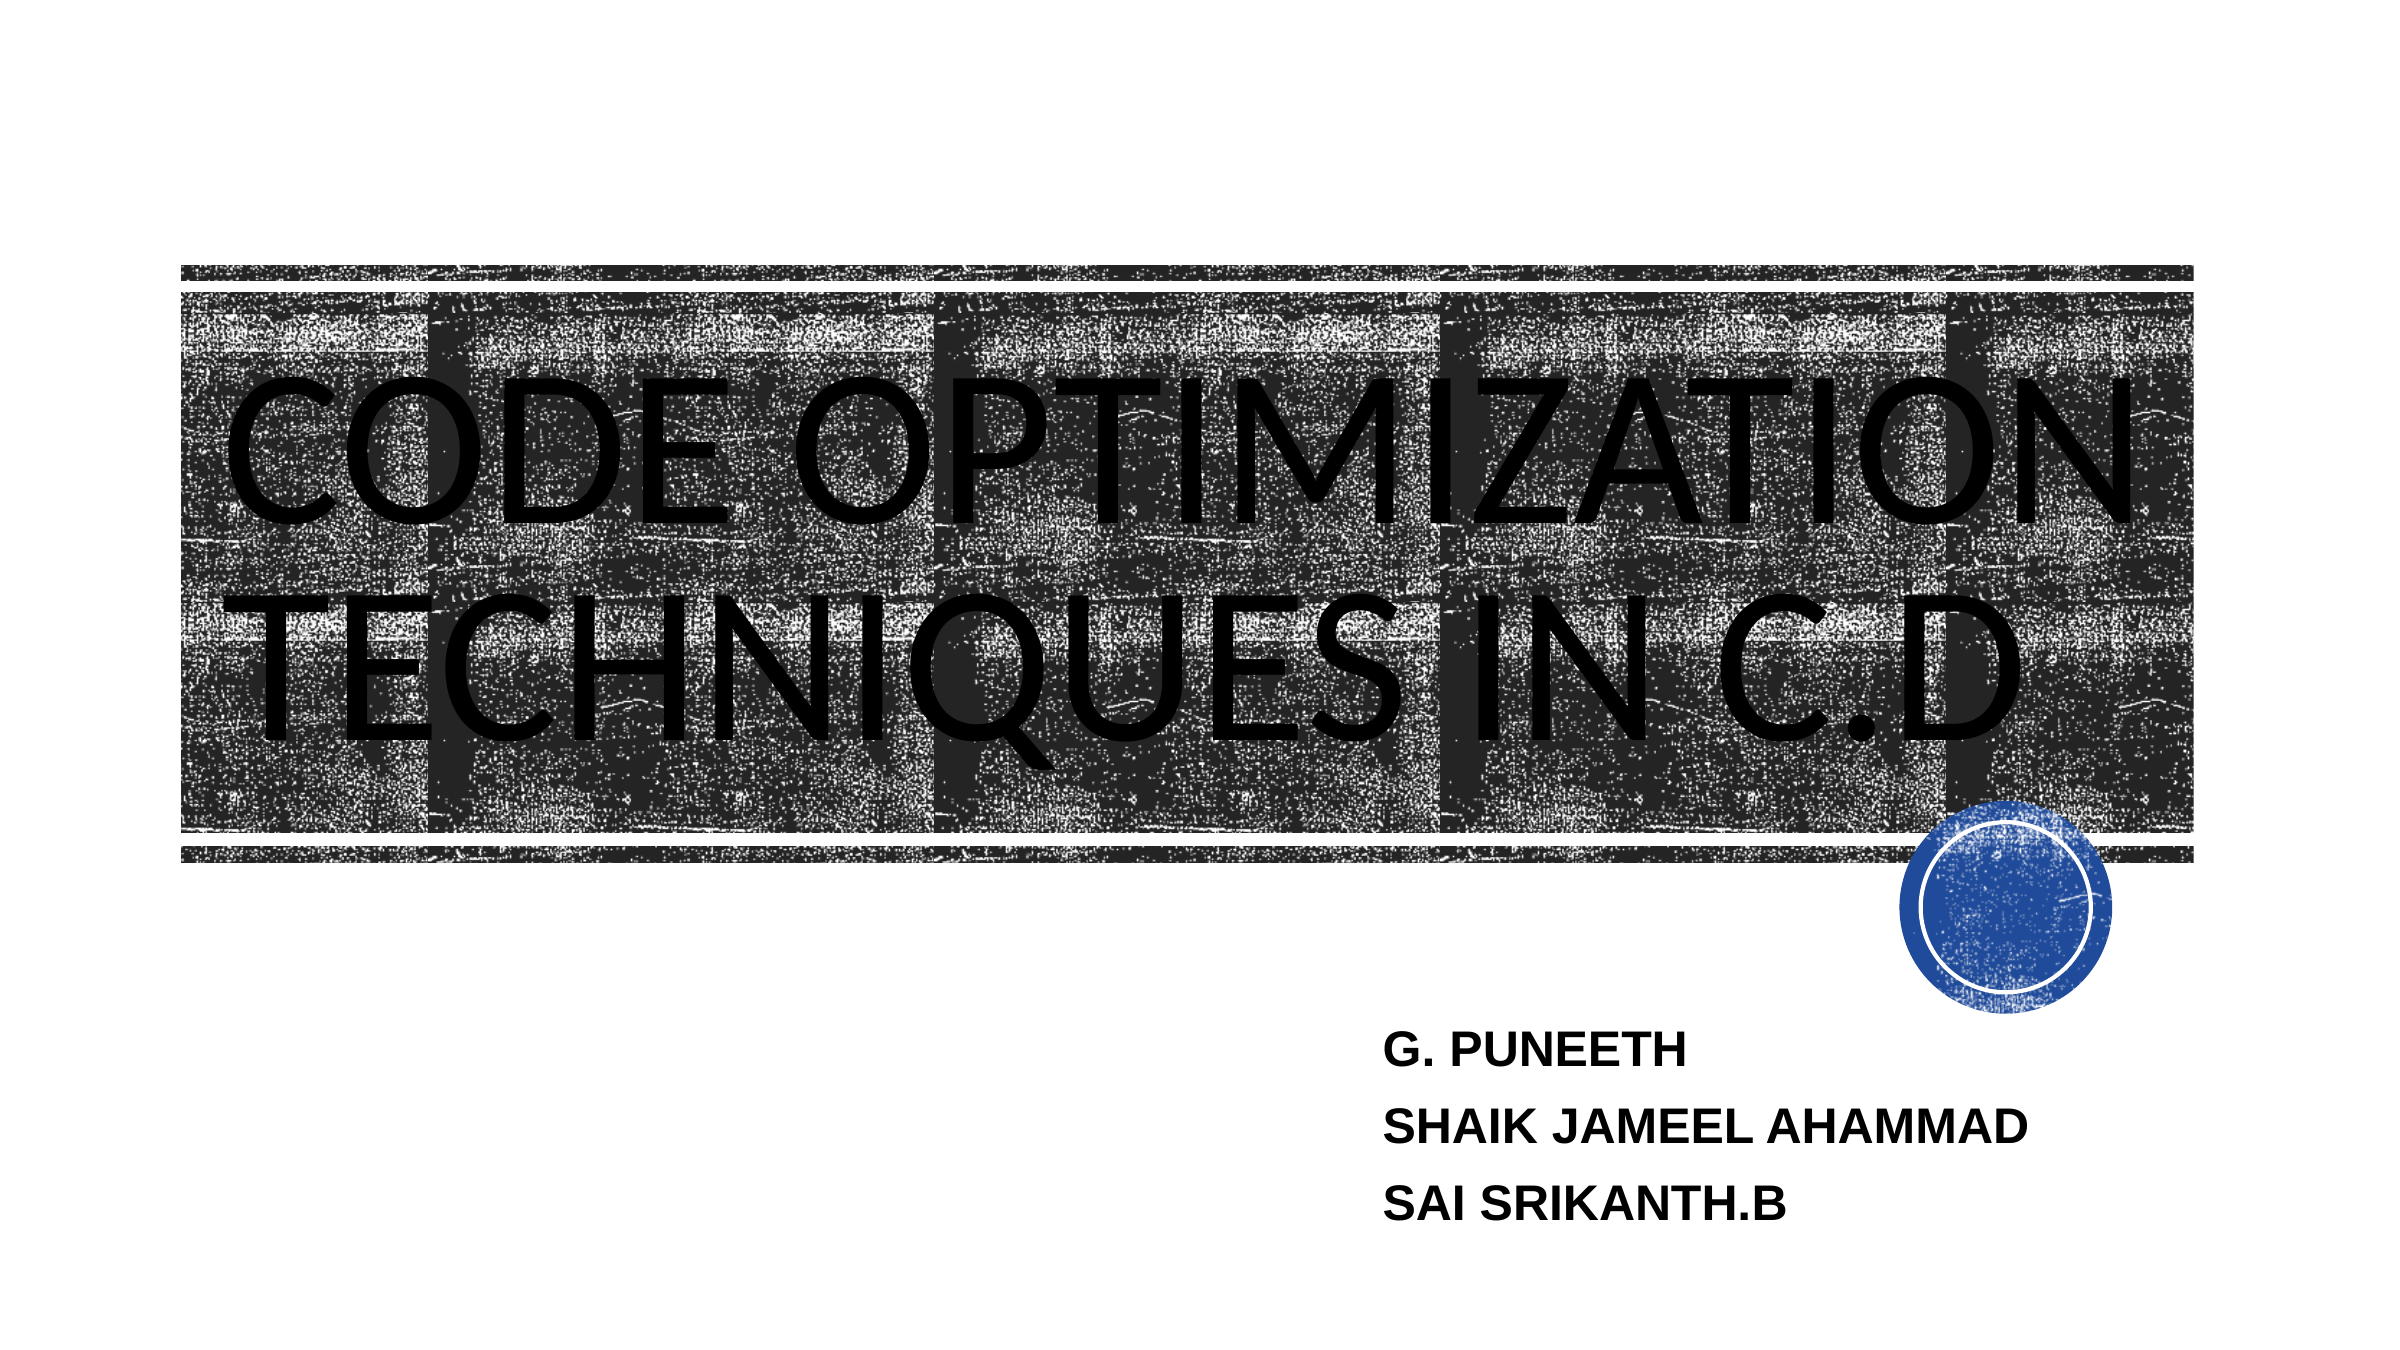

# CODE OPTIMIZATION TECHNIQUES IN C.D
G. PUNEETH
SHAIK JAMEEL AHAMMAD
SAI SRIKANTH.B